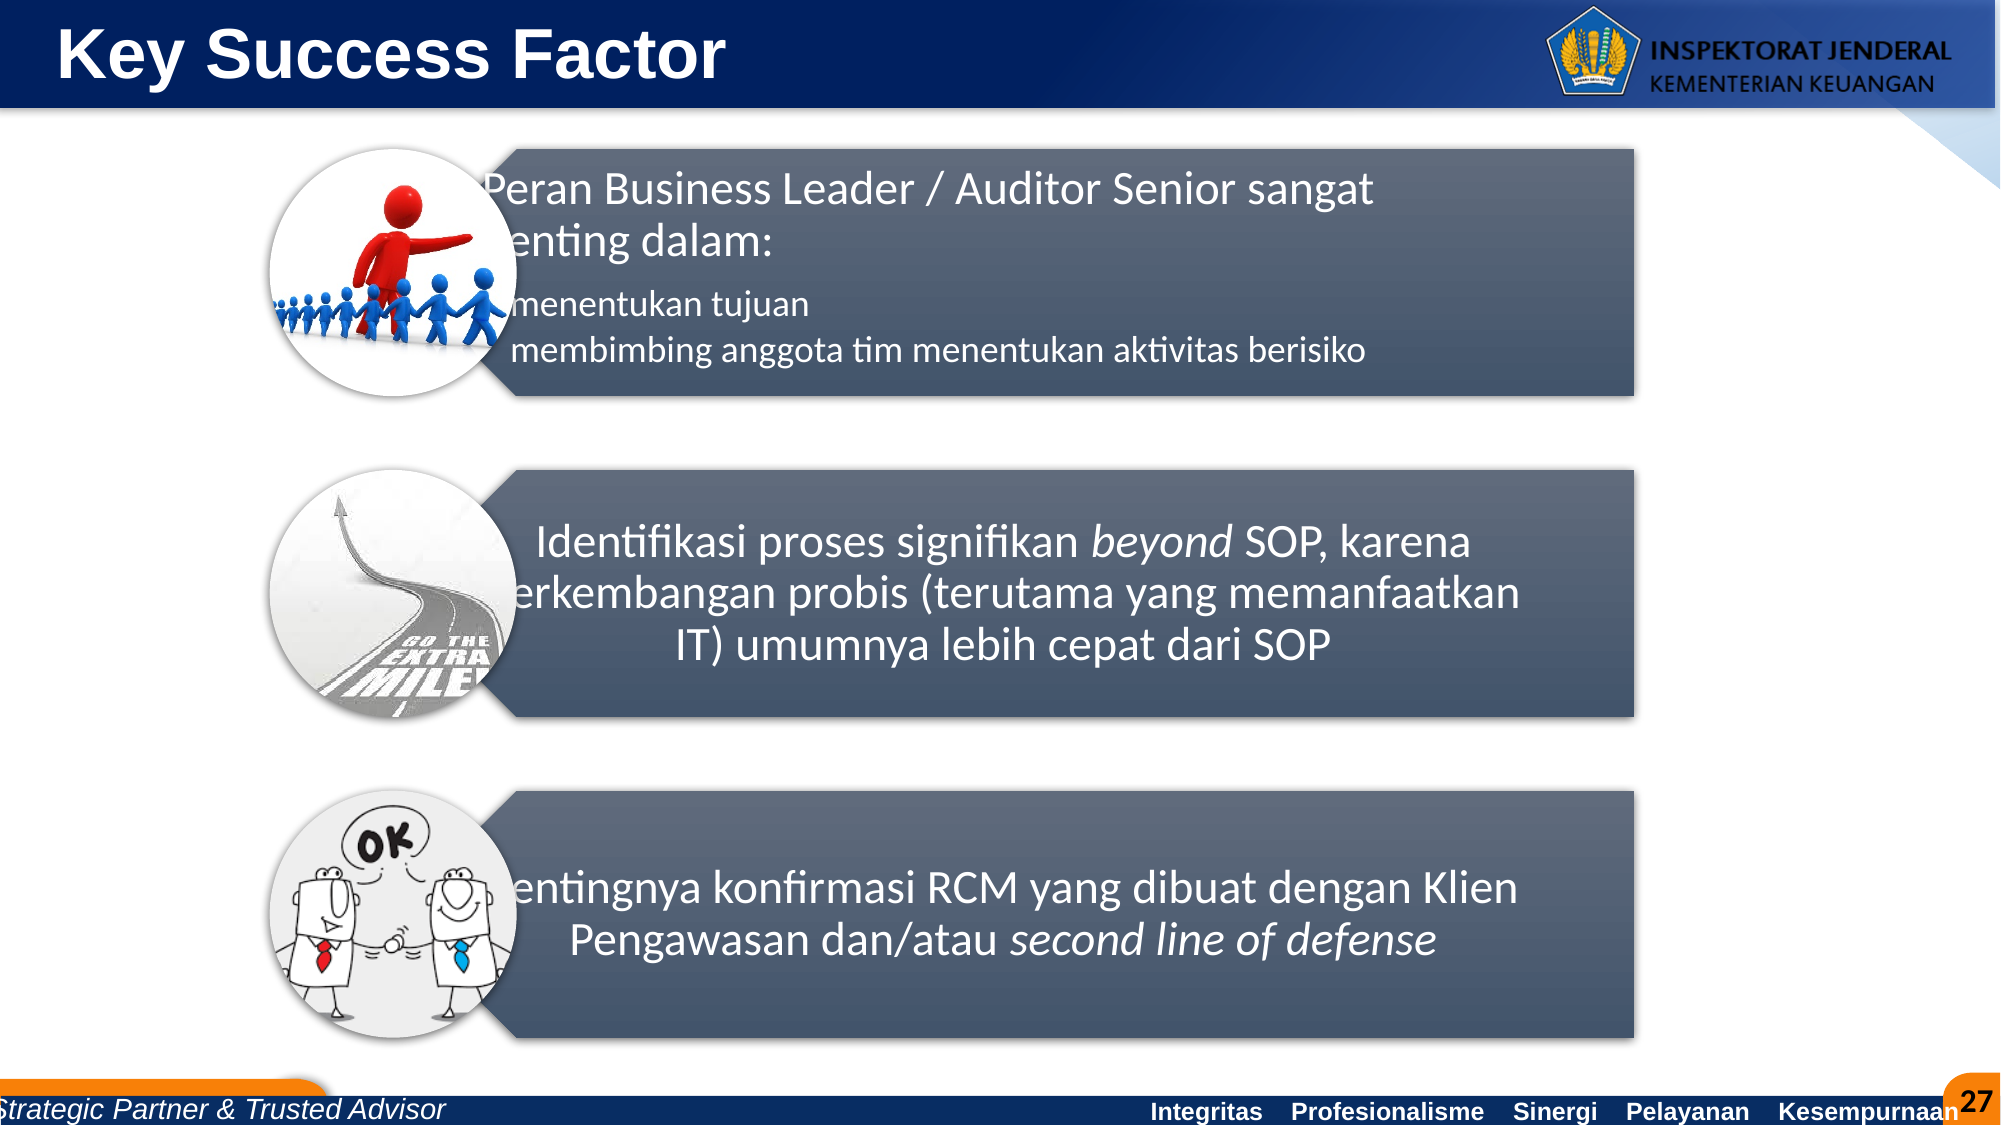

Key Success Factor
Peran Business Leader / Auditor Senior sangat penting dalam:
menentukan tujuan
membimbing anggota tim menentukan aktivitas berisiko
Identifikasi proses signifikan beyond SOP, karena perkembangan probis (terutama yang memanfaatkan IT) umumnya lebih cepat dari SOP
Pentingnya konfirmasi RCM yang dibuat dengan Klien Pengawasan dan/atau second line of defense